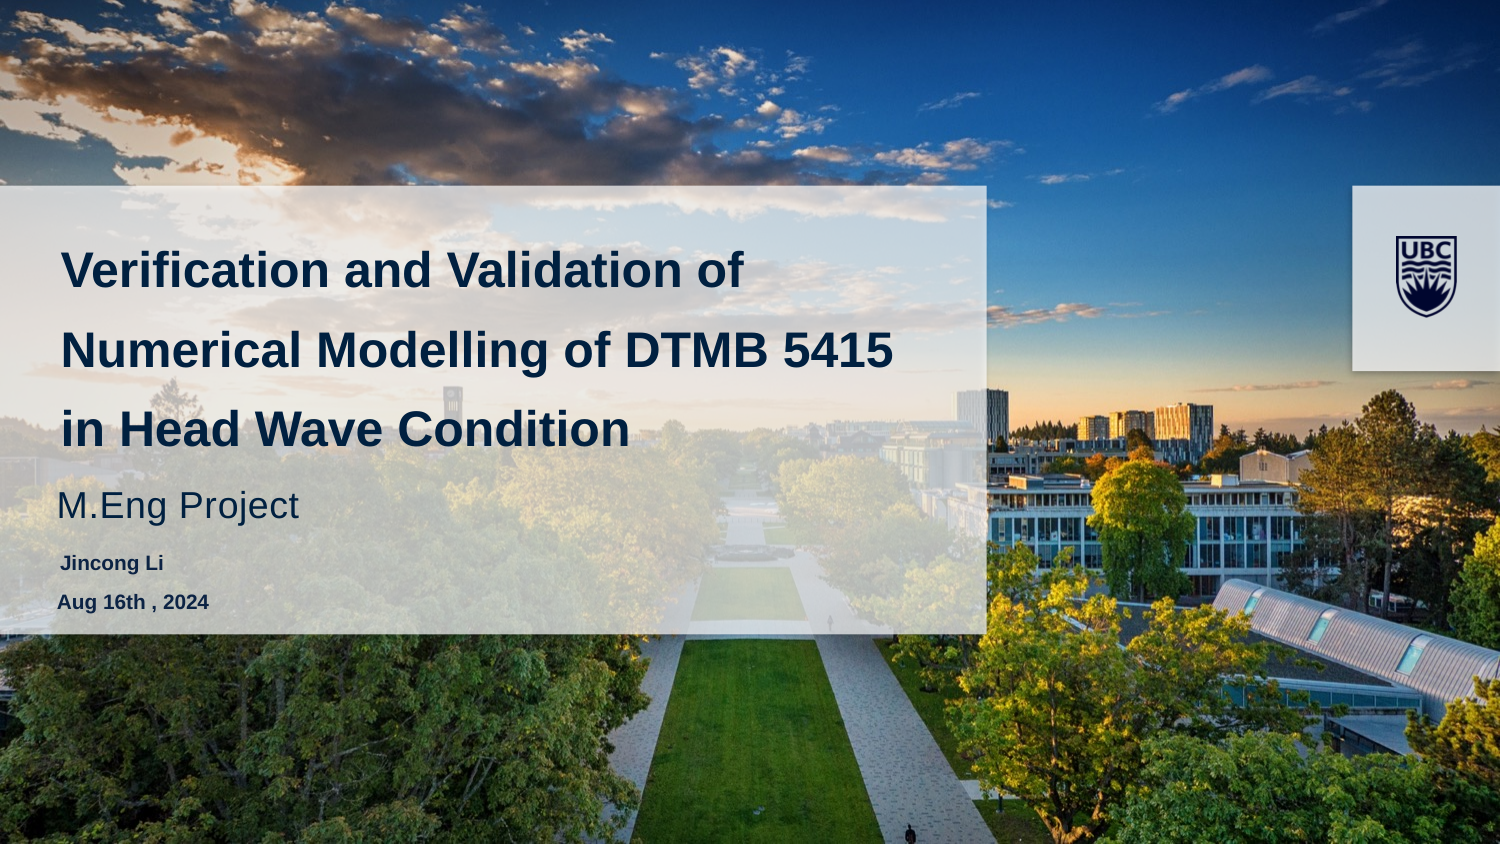

# Verification and Validation of Numerical Modelling of DTMB 5415 in Head Wave Condition
M.Eng Project
Jincong Li
Aug 16th , 2024